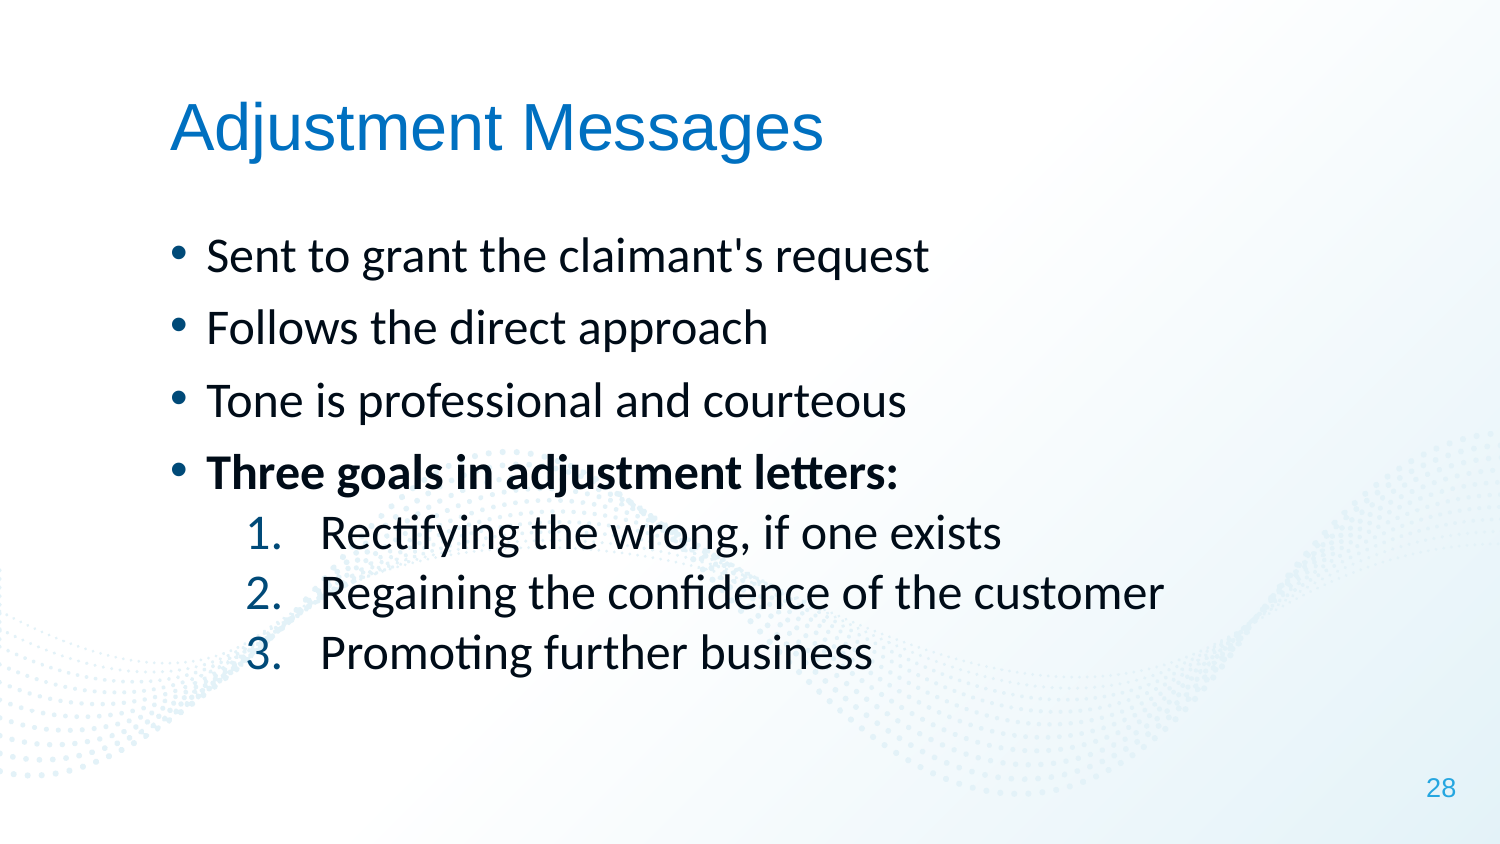

# Adjustment Messages
Sent to grant the claimant's request
Follows the direct approach
Tone is professional and courteous
Three goals in adjustment letters:
Rectifying the wrong, if one exists
Regaining the confidence of the customer
Promoting further business

28